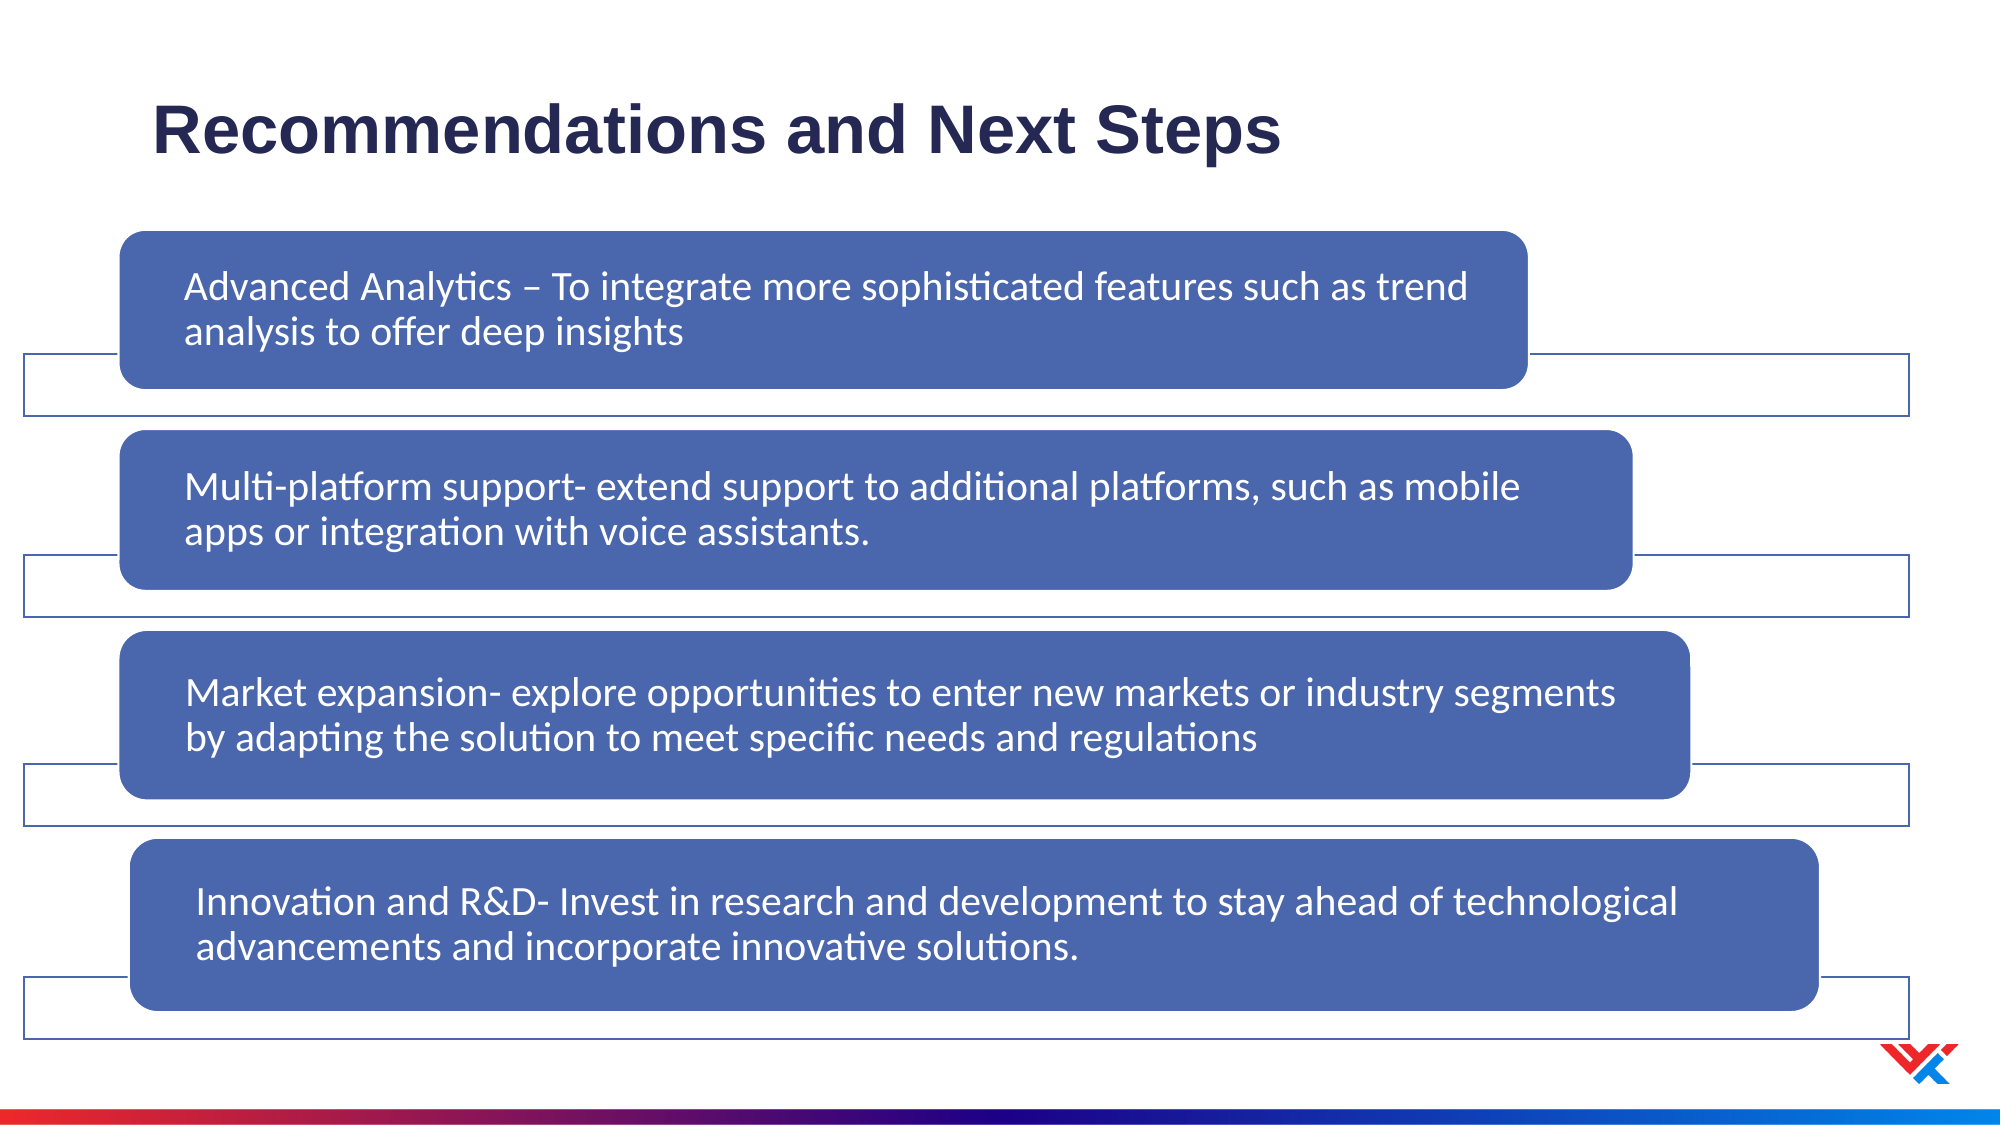

# Recommendations and Next Steps
Advanced Analytics – To integrate more sophisticated features such as trend analysis to offer deep insights
Multi-platform support- extend support to additional platforms, such as mobile apps or integration with voice assistants.
Market expansion- explore opportunities to enter new markets or industry segments by adapting the solution to meet specific needs and regulations
Innovation and R&D- Invest in research and development to stay ahead of technological advancements and incorporate innovative solutions.